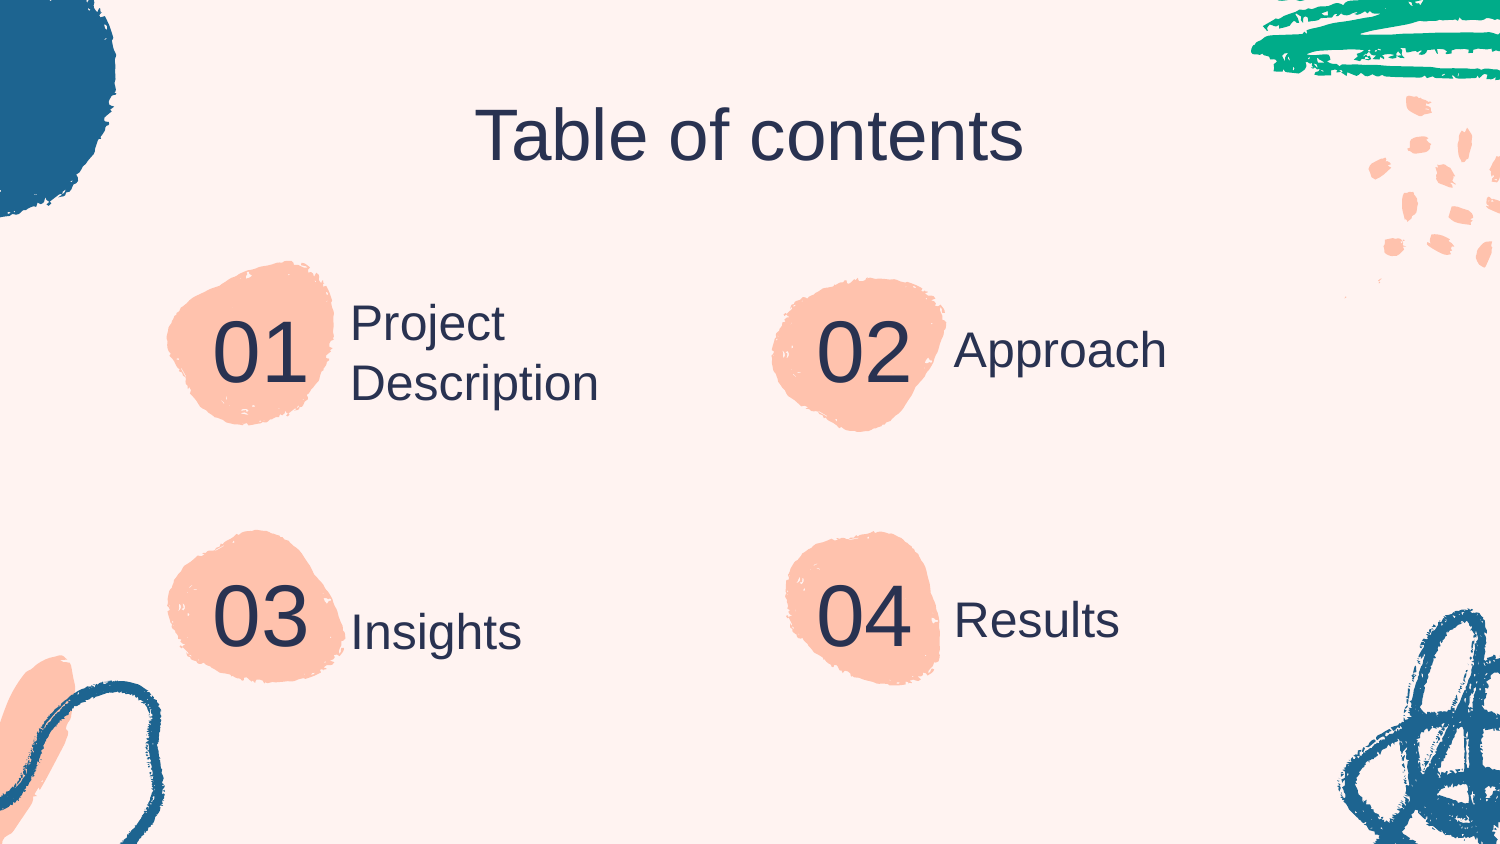

# Table of contents

01
02
Approach
Project Description

03
04
Results
Insights